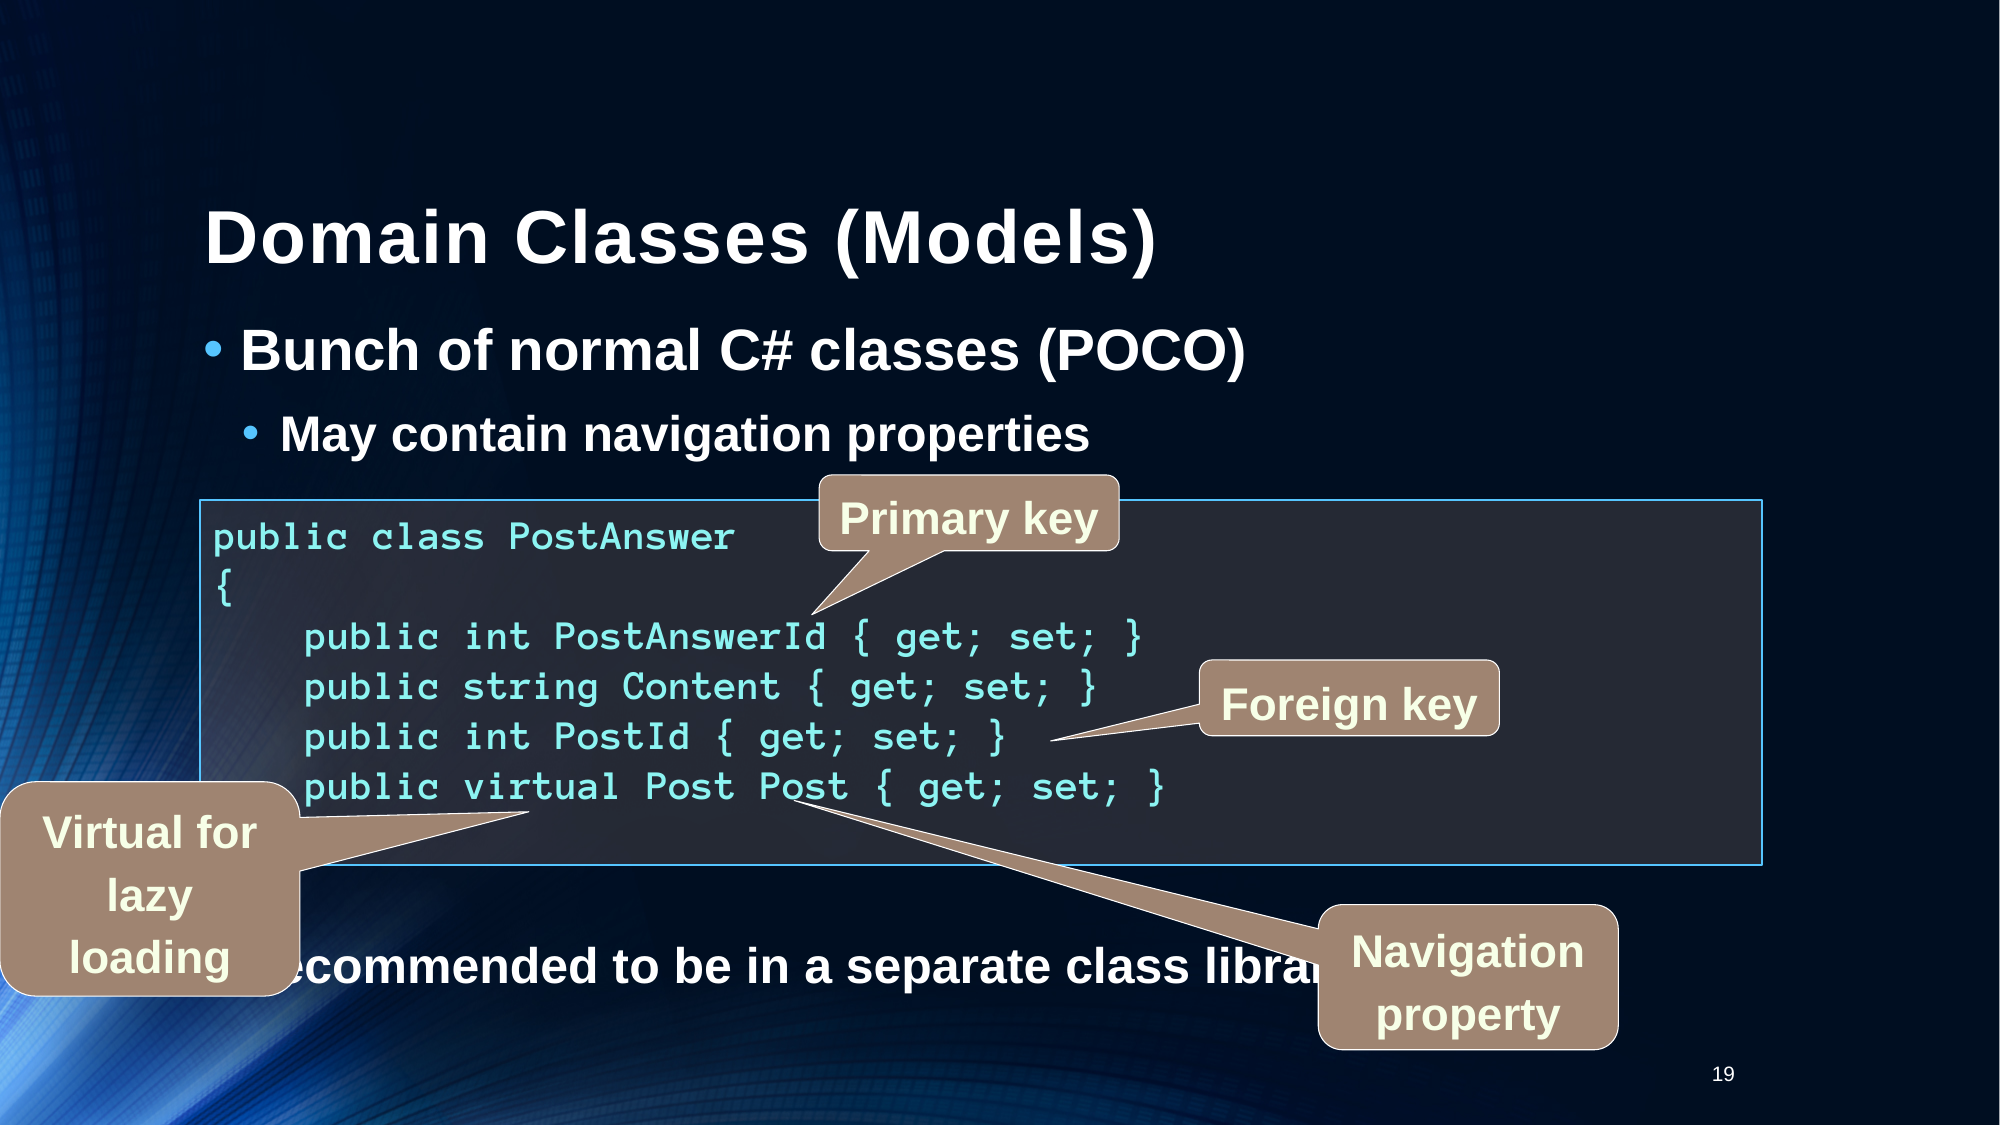

# Domain Classes (Models)
Bunch of normal C# classes (POCO)
May contain navigation properties

Recommended to be in a separate class library
Primary key
public class PostAnswer
{
    public int PostAnswerId { get; set; }
    public string Content { get; set; }
    public int PostId { get; set; }
    public virtual Post Post { get; set; }
}
Foreign key
Virtual for lazy loading
Navigation property
19